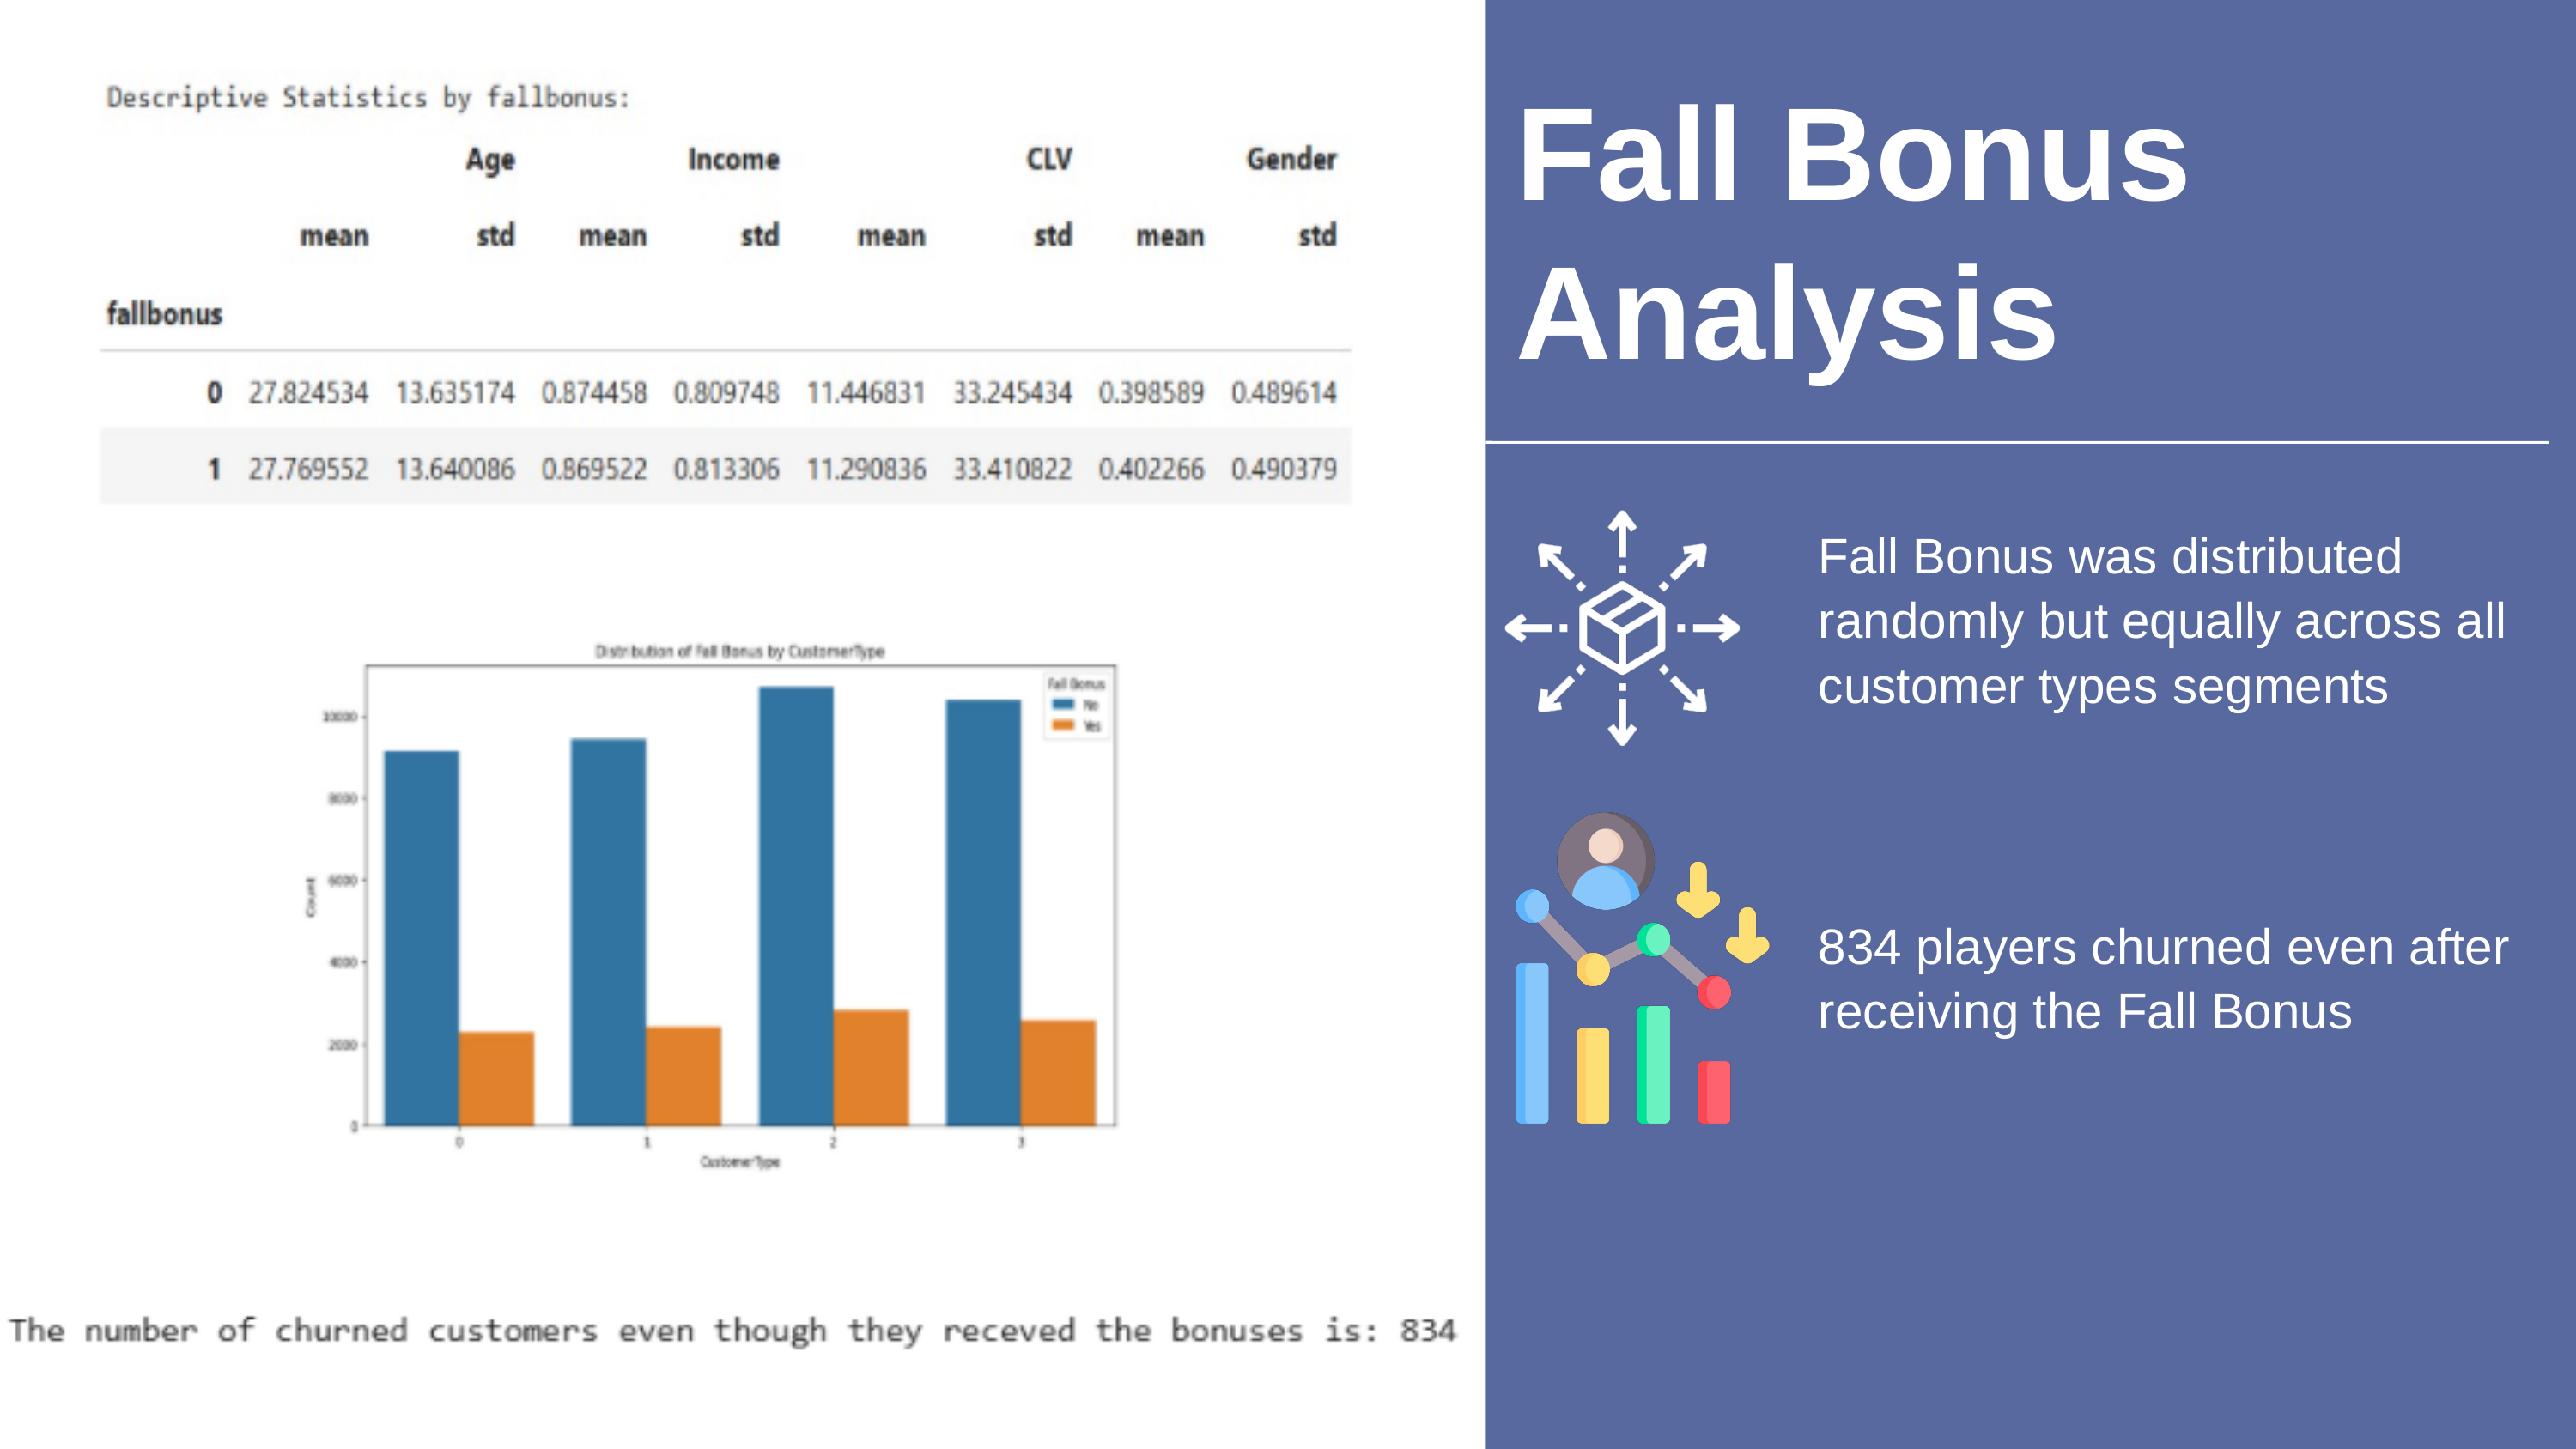

Fall Bonus Analysis

Fall Bonus was distributed randomly but equally across all customer types segments

834 players churned even after receiving the Fall Bonus